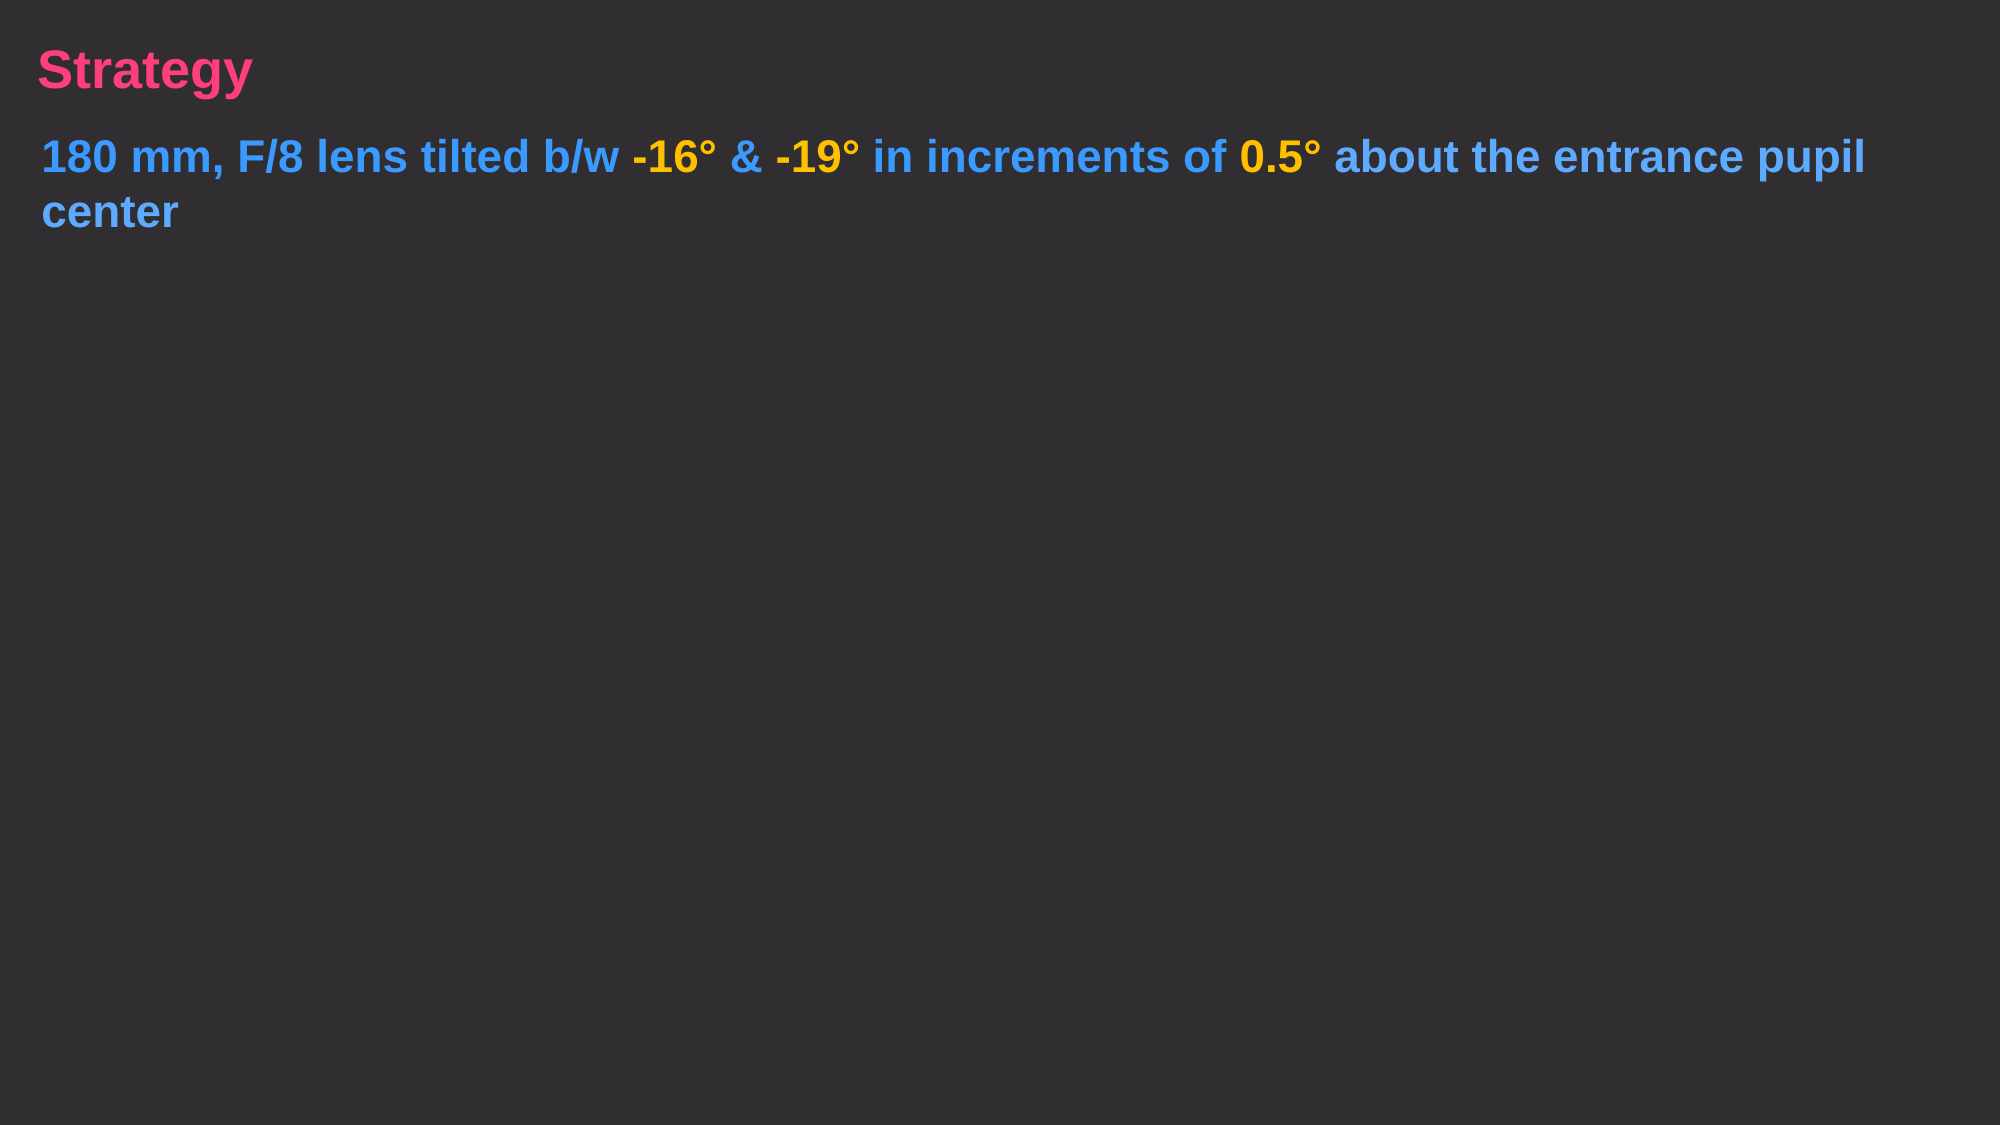

Strategy
180 mm, F/8 lens tilted b/w -16° & -19° in increments of 0.5° about the entrance pupil center